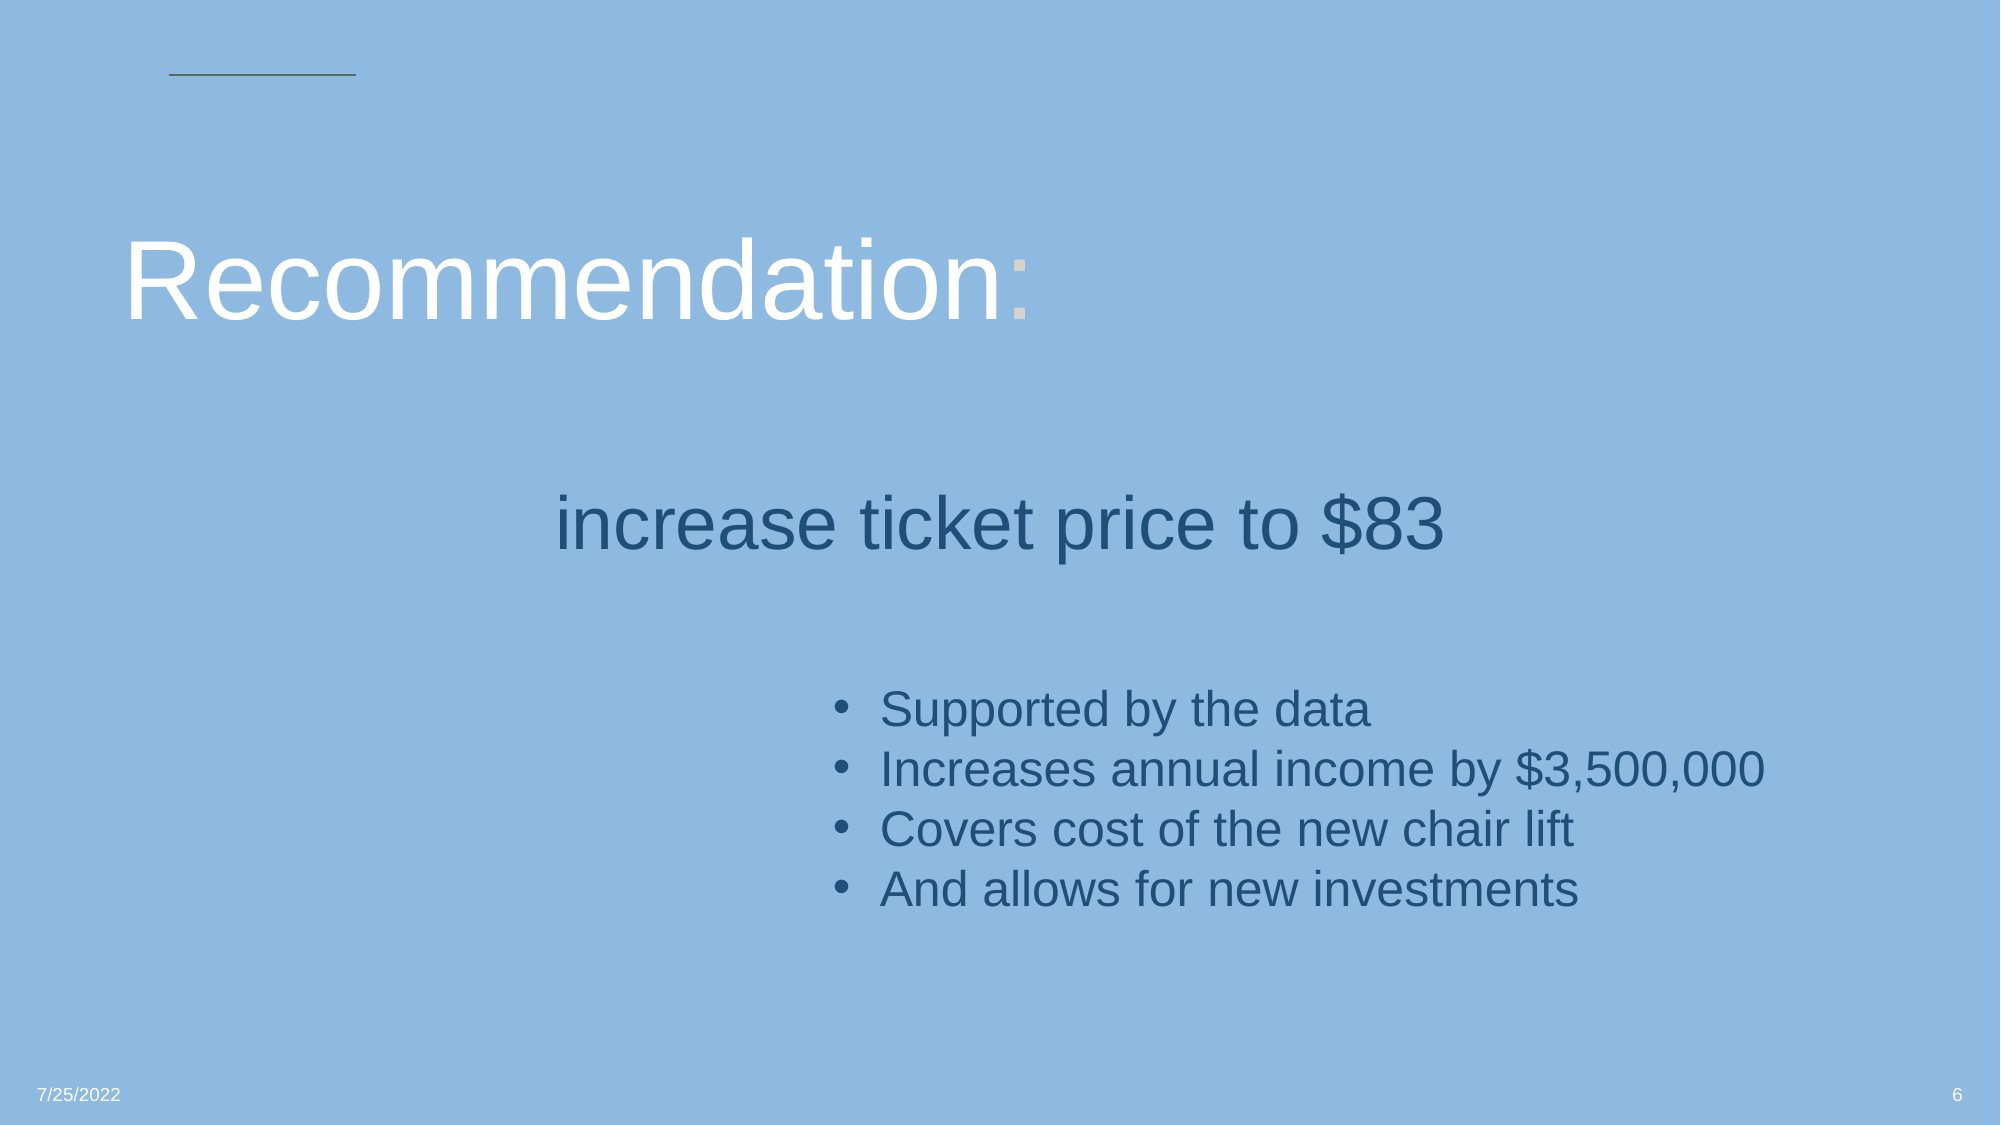

Recommendation:
# increase ticket price to $83
Supported by the data
Increases annual income by $3,500,000
Covers cost of the new chair lift
And allows for new investments
7/25/2022
6